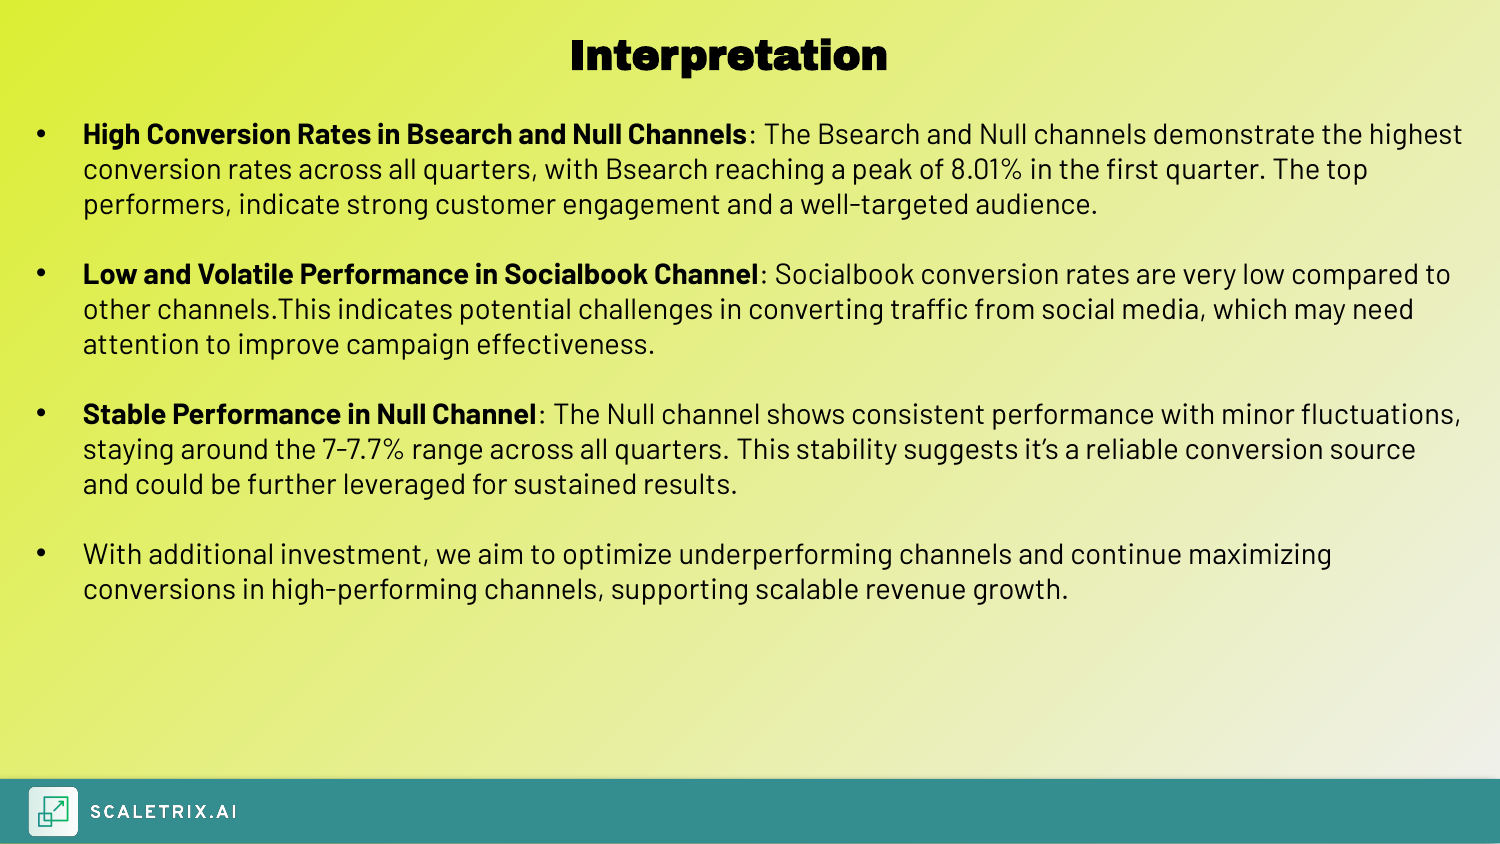

Interpretation
High Conversion Rates in Bsearch and Null Channels: The Bsearch and Null channels demonstrate the highest conversion rates across all quarters, with Bsearch reaching a peak of 8.01% in the first quarter. The top performers, indicate strong customer engagement and a well-targeted audience.

Low and Volatile Performance in Socialbook Channel: Socialbook conversion rates are very low compared to other channels.This indicates potential challenges in converting traffic from social media, which may need attention to improve campaign effectiveness.

Stable Performance in Null Channel: The Null channel shows consistent performance with minor fluctuations, staying around the 7-7.7% range across all quarters. This stability suggests it’s a reliable conversion source and could be further leveraged for sustained results.

With additional investment, we aim to optimize underperforming channels and continue maximizing conversions in high-performing channels, supporting scalable revenue growth.